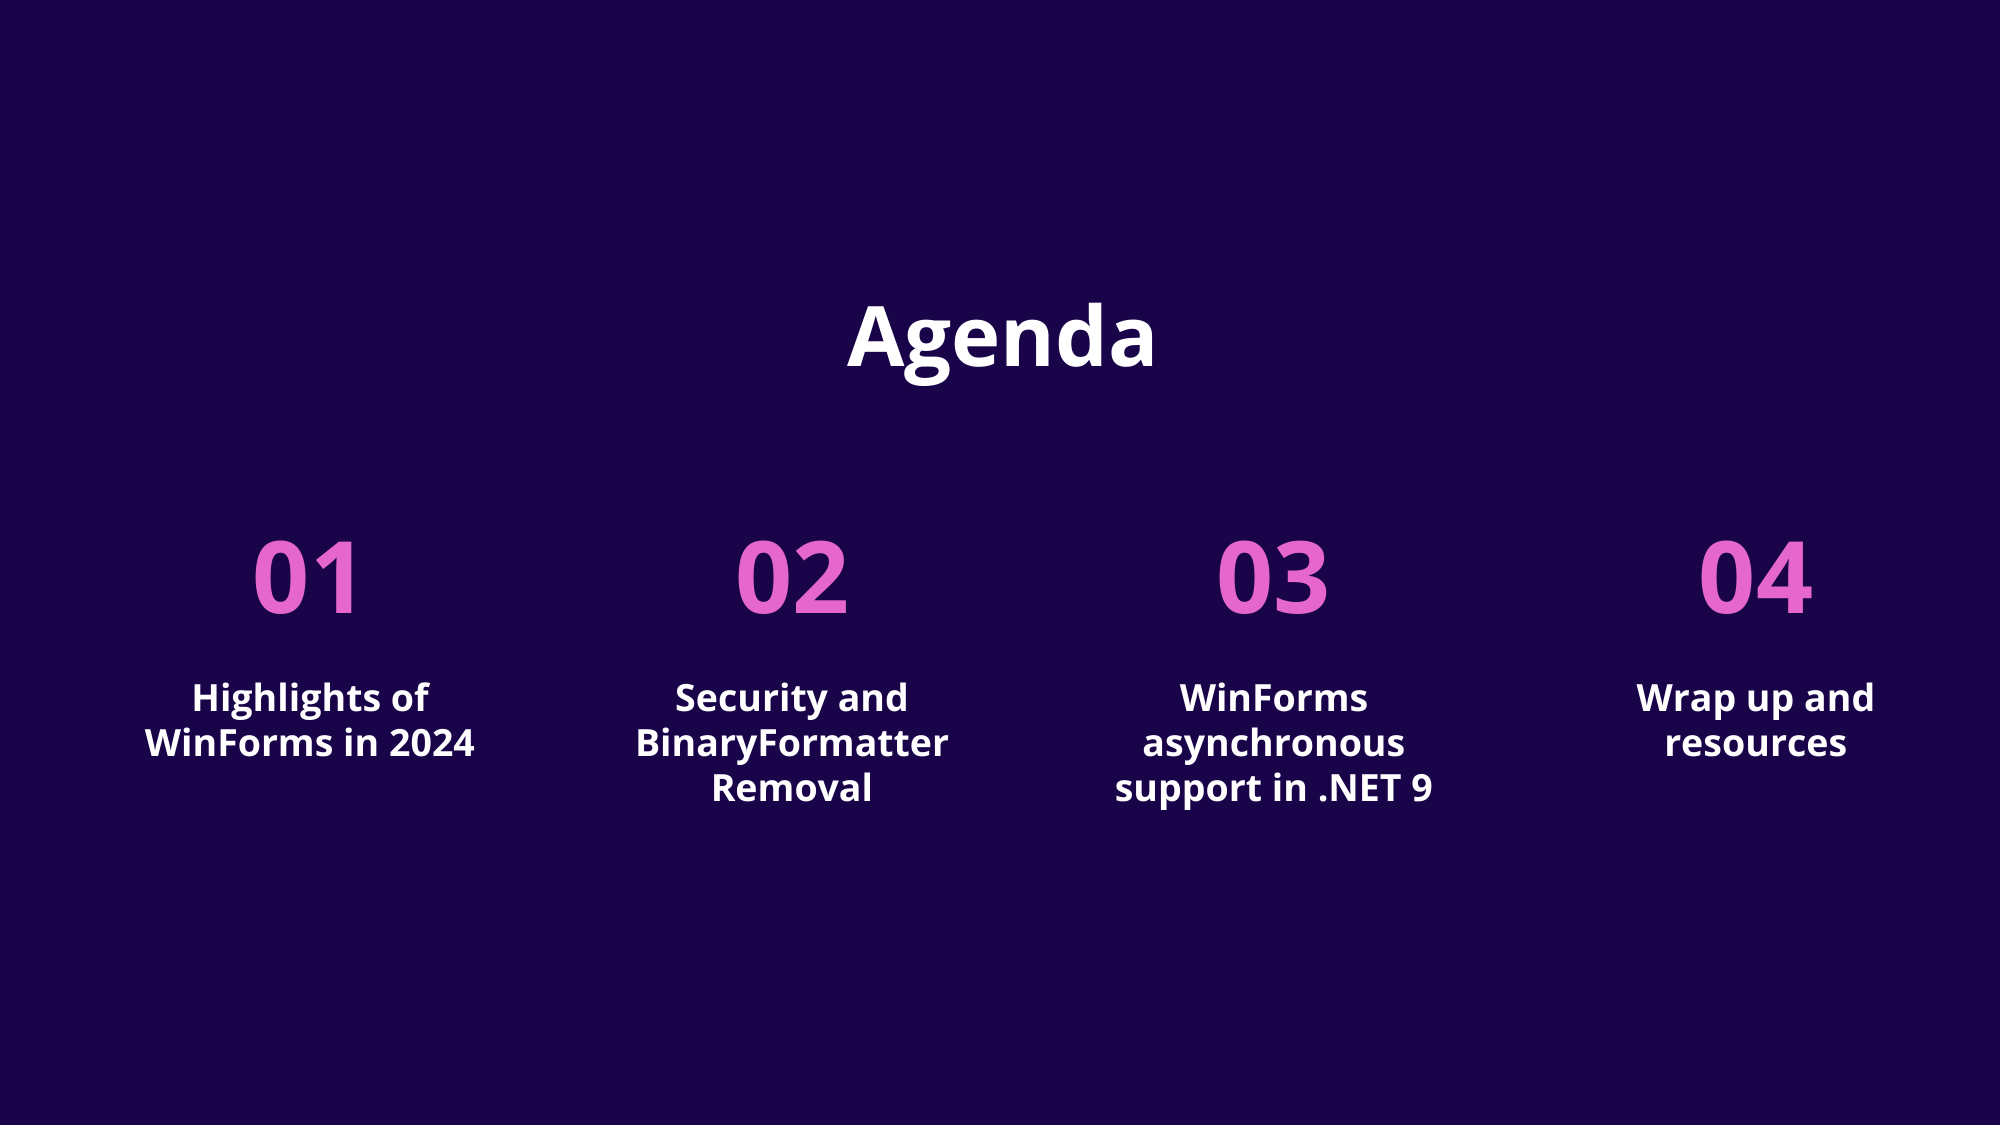

# Agenda
01
02
03
04
Highlights of WinForms in 2024
Security and BinaryFormatter Removal
WinForms asynchronous support in .NET 9
Wrap up and resources